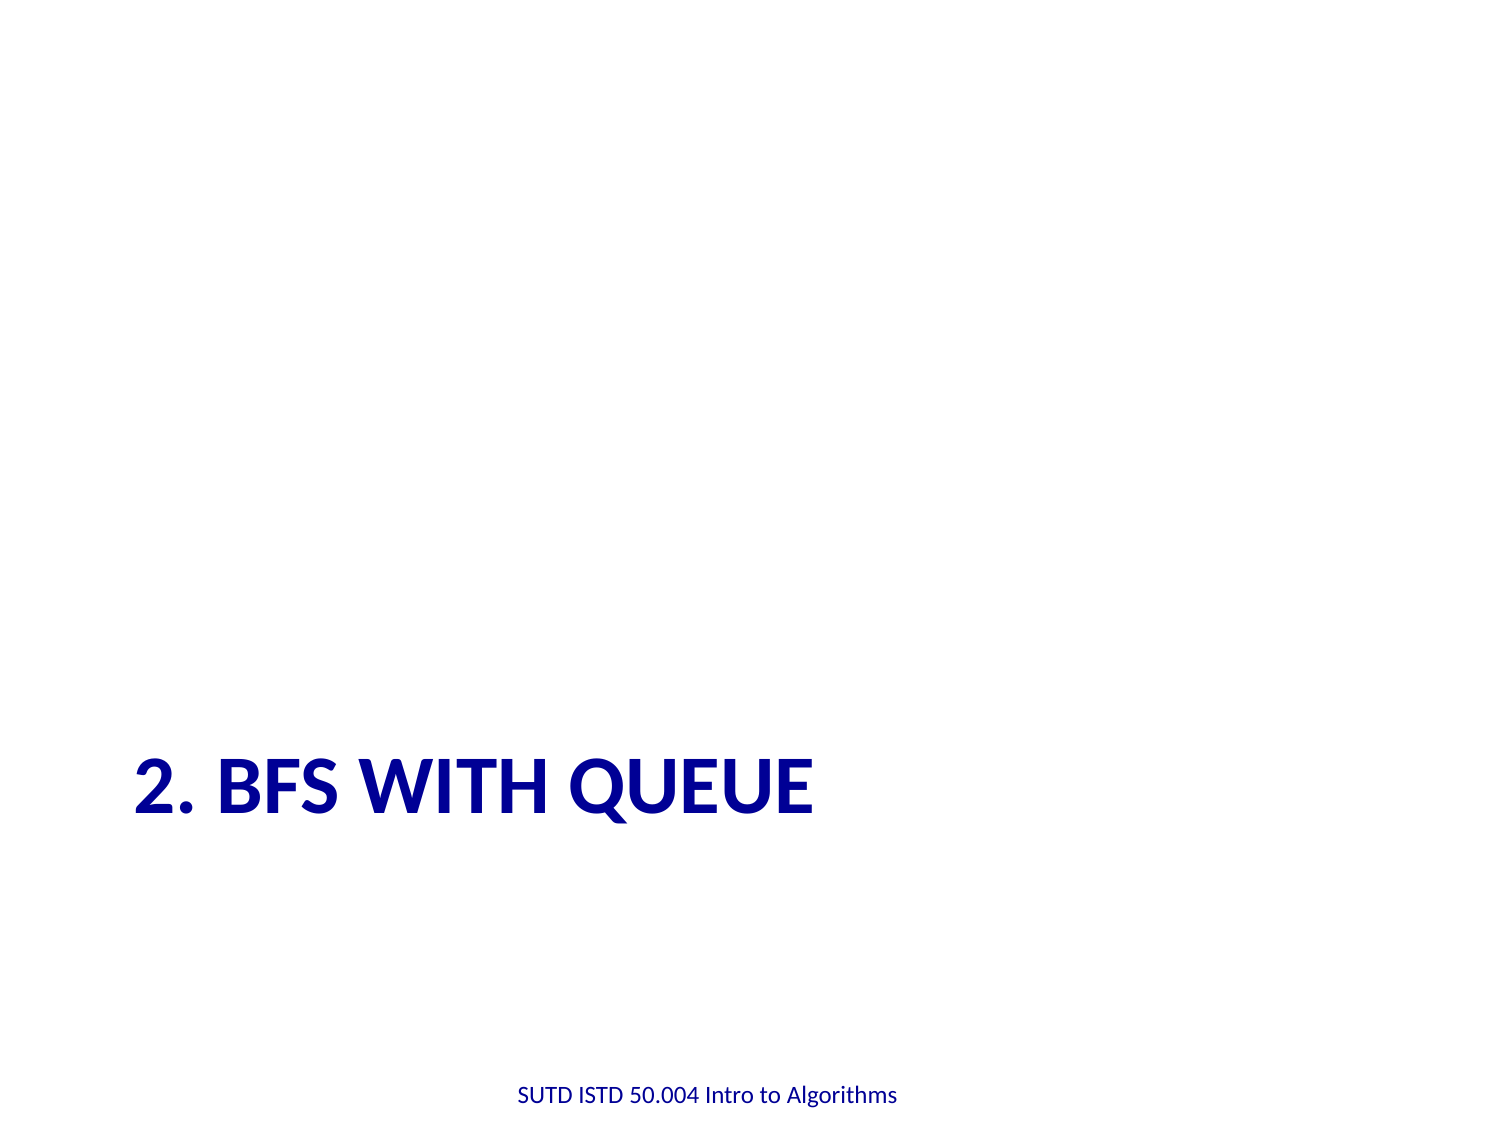

# 2. BFS with QUEUE
SUTD ISTD 50.004 Intro to Algorithms